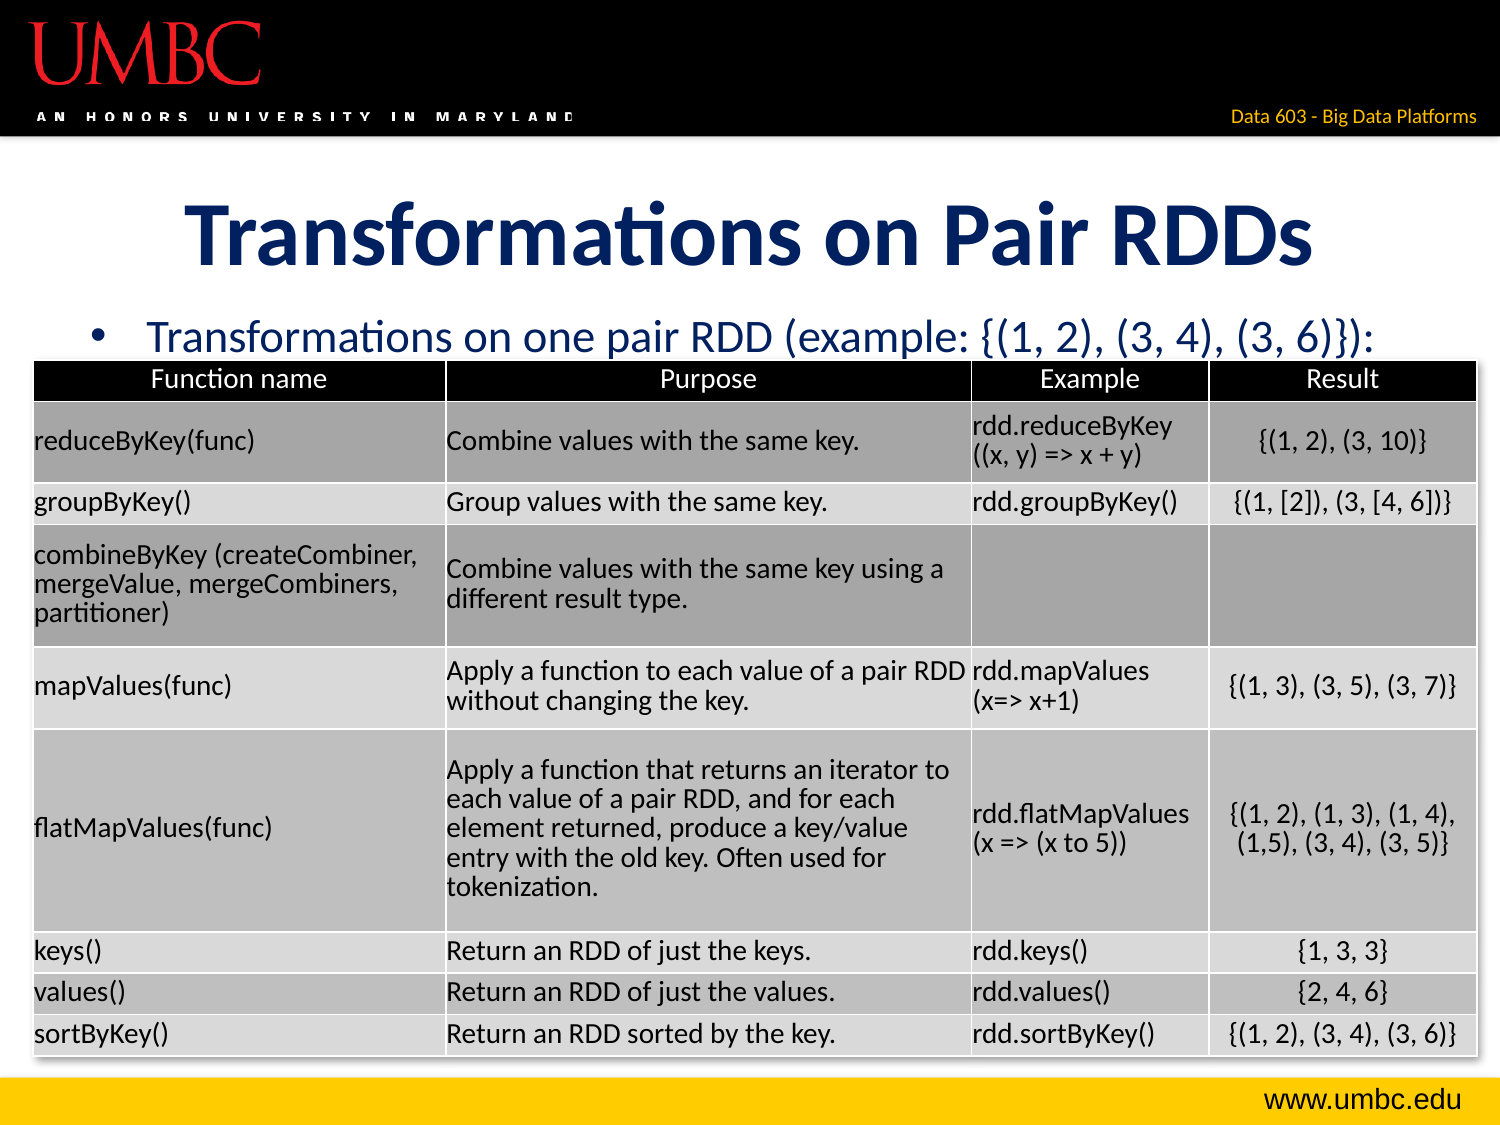

# Transformations on Pair RDDs
Transformations on one pair RDD (example: {(1, 2), (3, 4), (3, 6)}):

| Function name | Purpose | Example | Result |
| --- | --- | --- | --- |
| reduceByKey(func) | Combine values with the same key. | rdd.reduceByKey ((x, y) => x + y) | {(1, 2), (3, 10)} |
| groupByKey() | Group values with the same key. | rdd.groupByKey() | {(1, [2]), (3, [4, 6])} |
| combineByKey (createCombiner, mergeValue, mergeCombiners, partitioner) | Combine values with the same key using a different result type. |  |  |
| mapValues(func) | Apply a function to each value of a pair RDD without changing the key. | rdd.mapValues (x=> x+1) | {(1, 3), (3, 5), (3, 7)} |
| flatMapValues(func) | Apply a function that returns an iterator to each value of a pair RDD, and for each element returned, produce a key/value entry with the old key. Often used for tokenization. | rdd.flatMapValues (x => (x to 5)) | {(1, 2), (1, 3), (1, 4), (1,5), (3, 4), (3, 5)} |
| keys() | Return an RDD of just the keys. | rdd.keys() | {1, 3, 3} |
| values() | Return an RDD of just the values. | rdd.values() | {2, 4, 6} |
| sortByKey() | Return an RDD sorted by the key. | rdd.sortByKey() | {(1, 2), (3, 4), (3, 6)} |